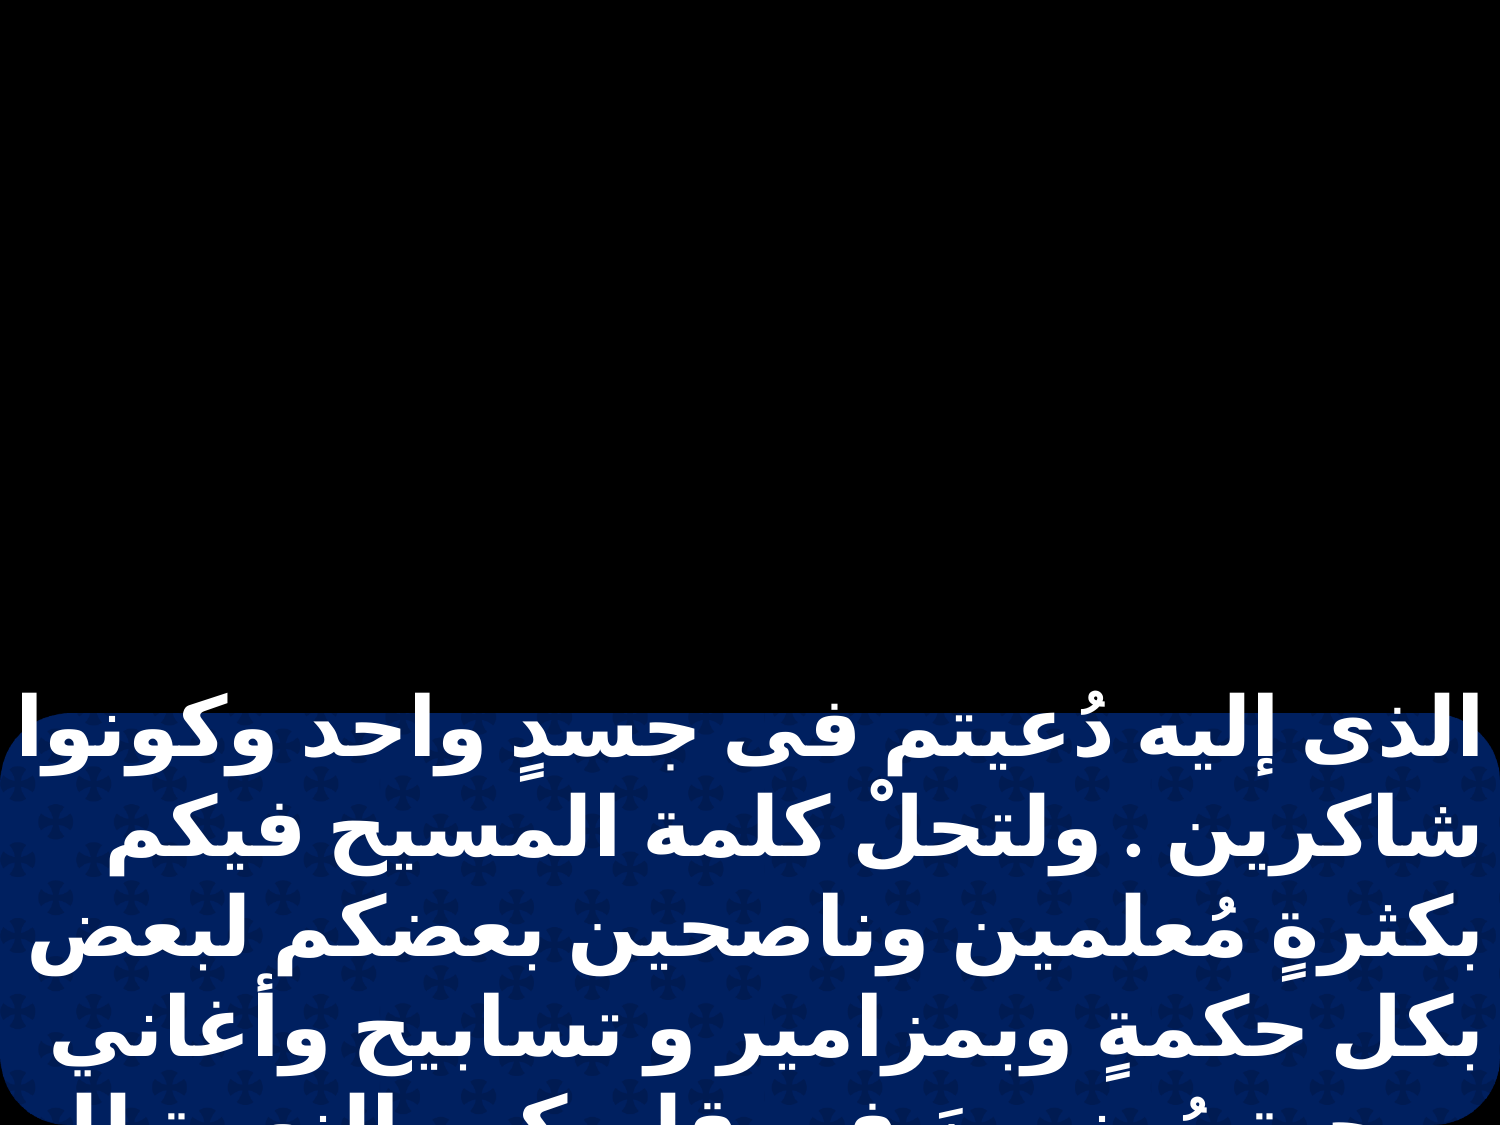

الذى إليه دُعيتم فى جسدٍ واحد وكونوا شاكرين . ولتحلْ كلمة المسيح فيكم بكثرةٍ مُعلمين وناصحين بعضكم لبعض بكل حكمةٍ وبمزامير و تسابيح وأغاني روحيةٍ مُرنمينَ فى قلوبكم بالنعمة لله